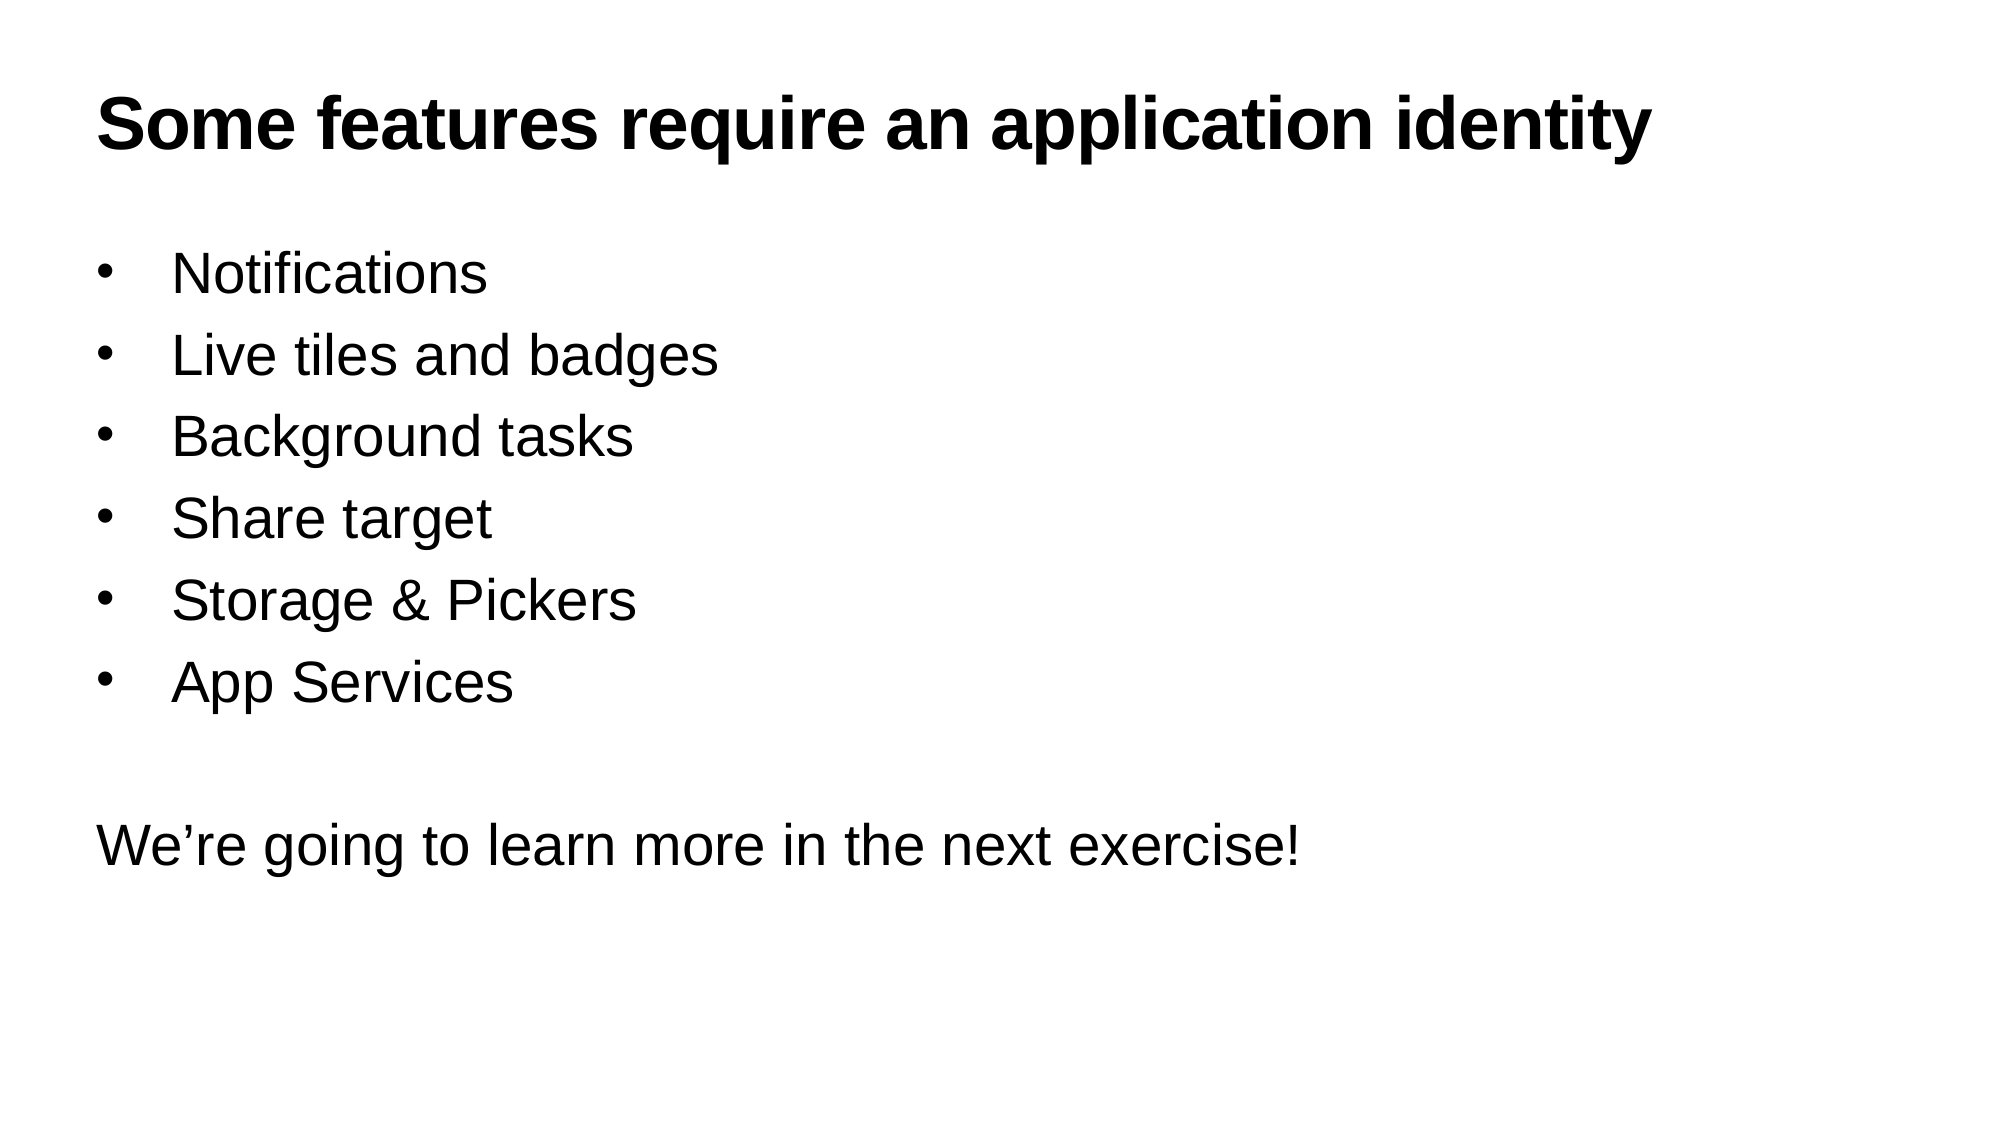

# Some features require an application identity
Notifications
Live tiles and badges
Background tasks
Share target
Storage & Pickers
App Services

We’re going to learn more in the next exercise!